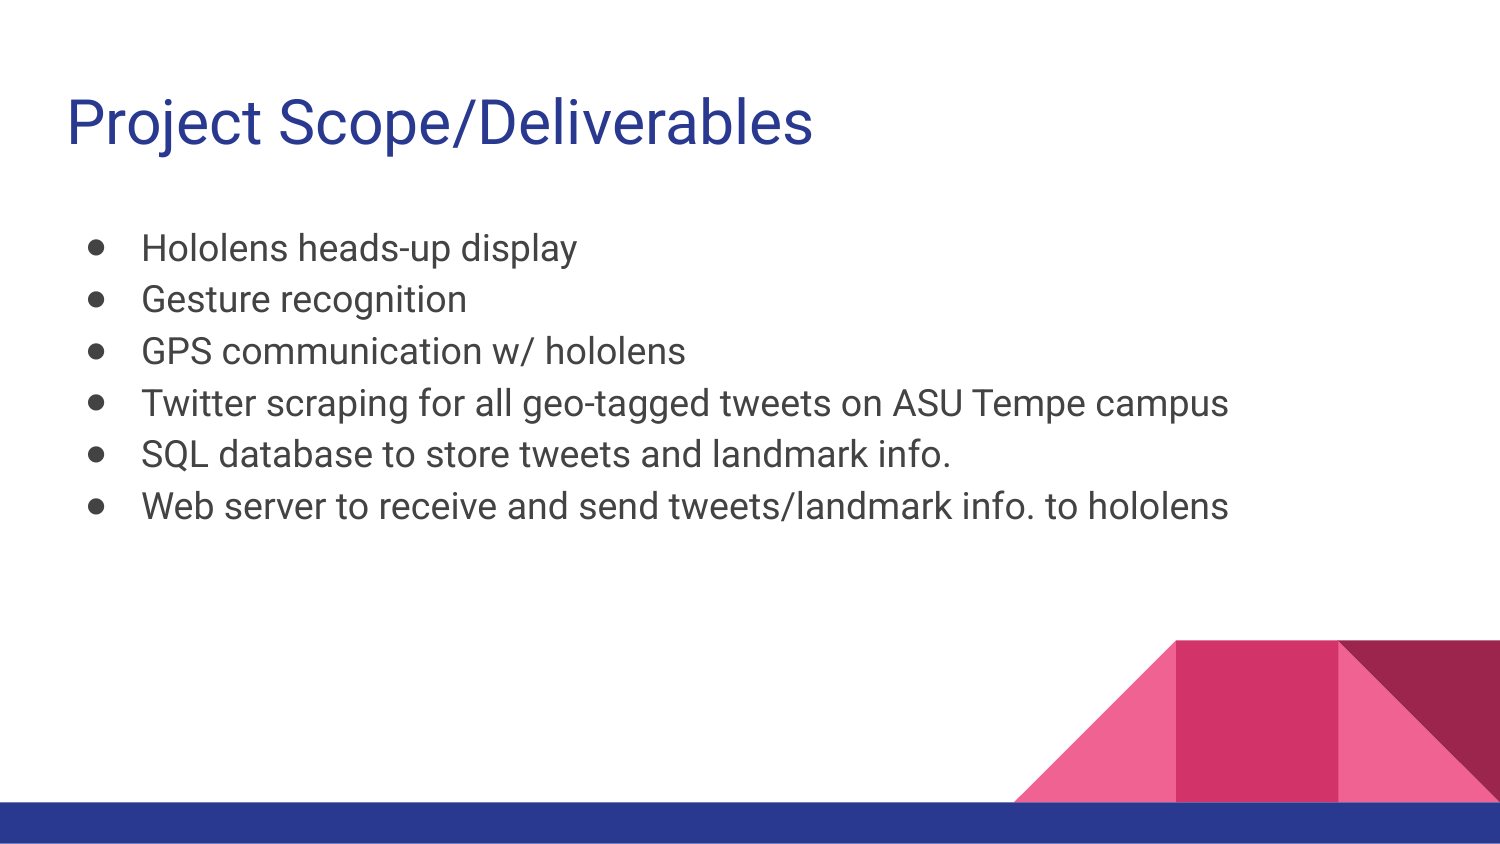

# Project Scope/Deliverables
Hololens heads-up display
Gesture recognition
GPS communication w/ hololens
Twitter scraping for all geo-tagged tweets on ASU Tempe campus
SQL database to store tweets and landmark info.
Web server to receive and send tweets/landmark info. to hololens